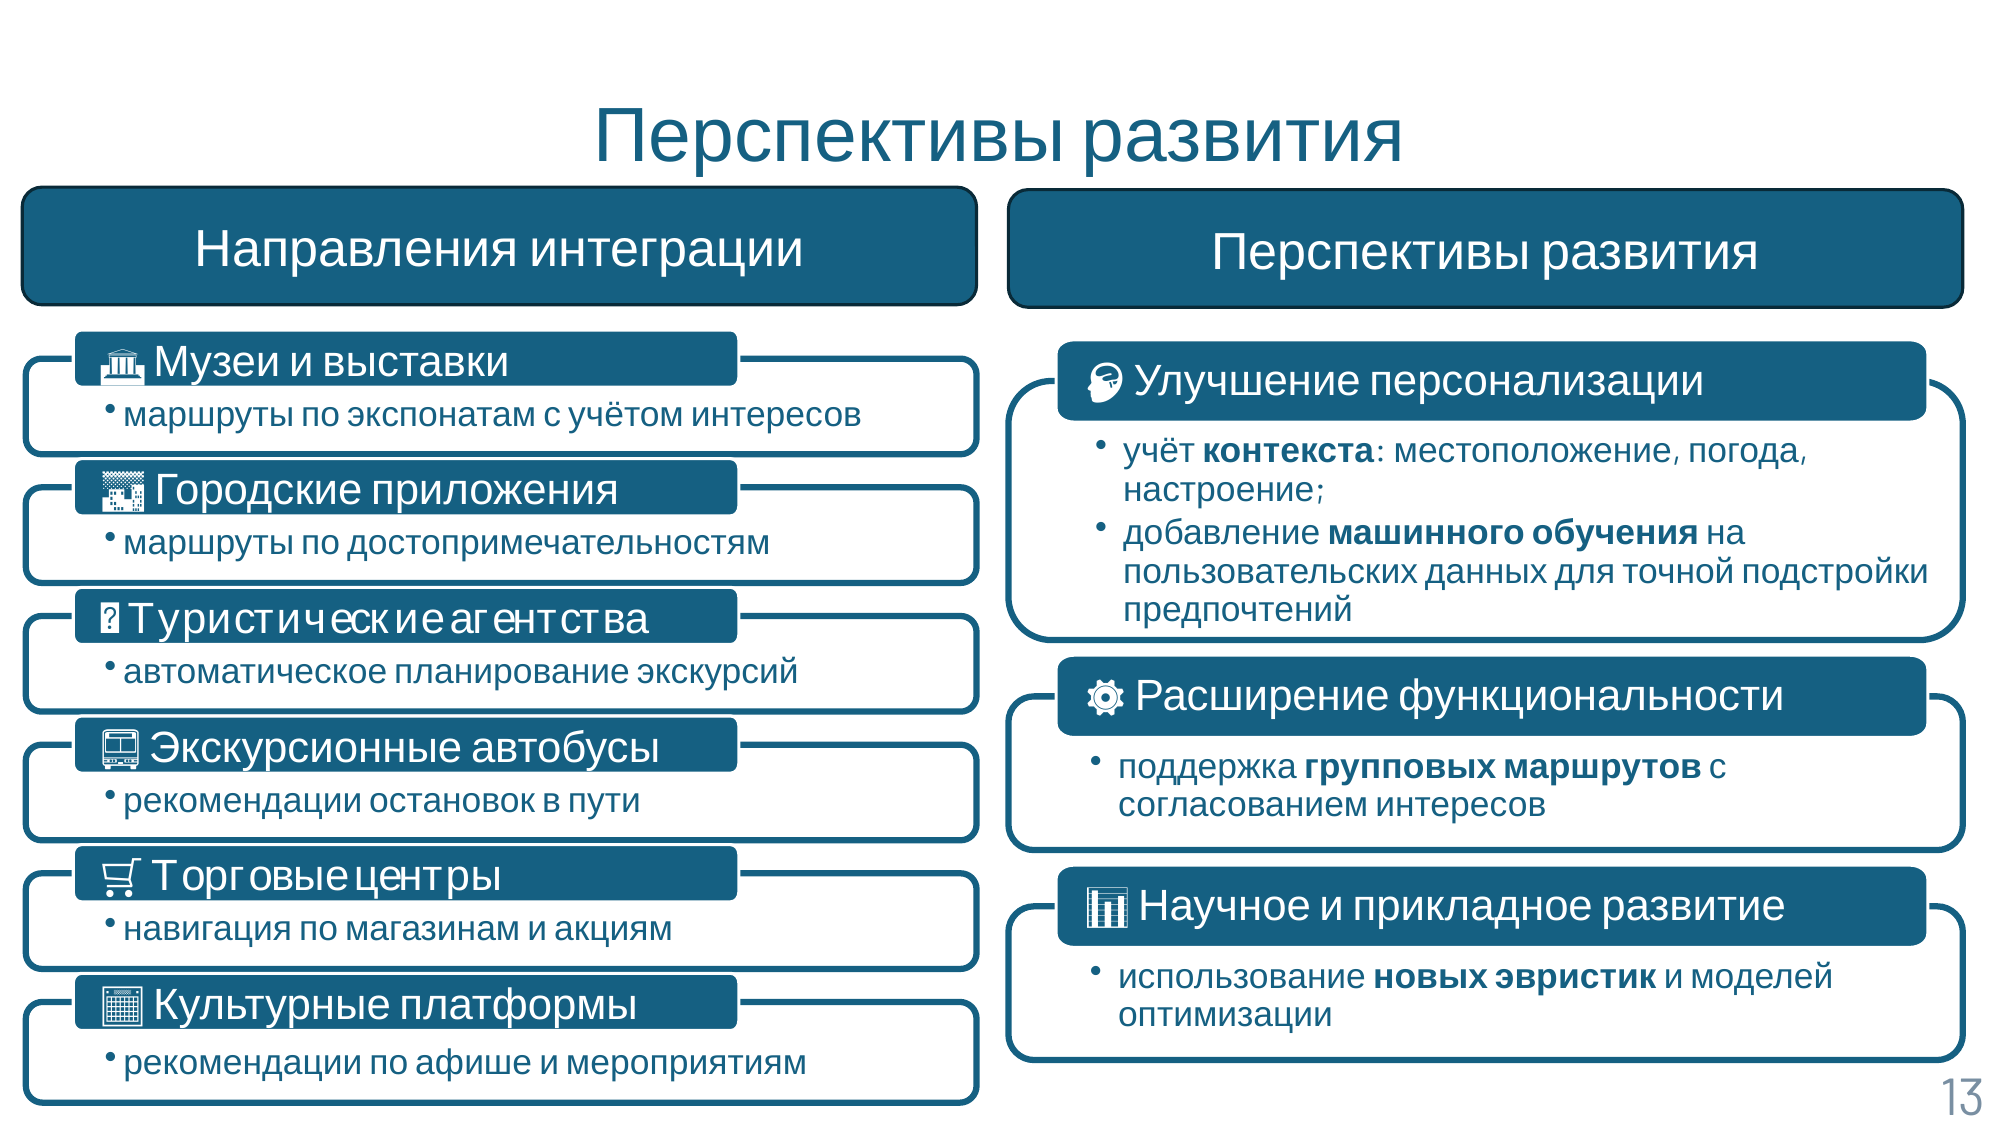

Перспективы развития
Направления интеграции
Перспективы развития

🧠 Улучшение персонализации
учёт контекста: местоположение, погода, настроение;
добавление машинного обучения на пользовательских данных для точной подстройки предпочтений
⚙️ Расширение функциональности
поддержка групповых маршрутов с согласованием интересов
📊 Научное и прикладное развитие
использование новых эвристик и моделей оптимизации

🏛 Музеи и выставки
маршруты по экспонатам с учётом интересов
🌆 Городские приложения
маршруты по достопримечательностям
🧳 Туристические агентства
автоматическое планирование экскурсий
🚍 Экскурсионные автобусы
рекомендации остановок в пути
🛒 Торговые центры
навигация по магазинам и акциям
📅 Культурные платформы
рекомендации по афише и мероприятиям
13